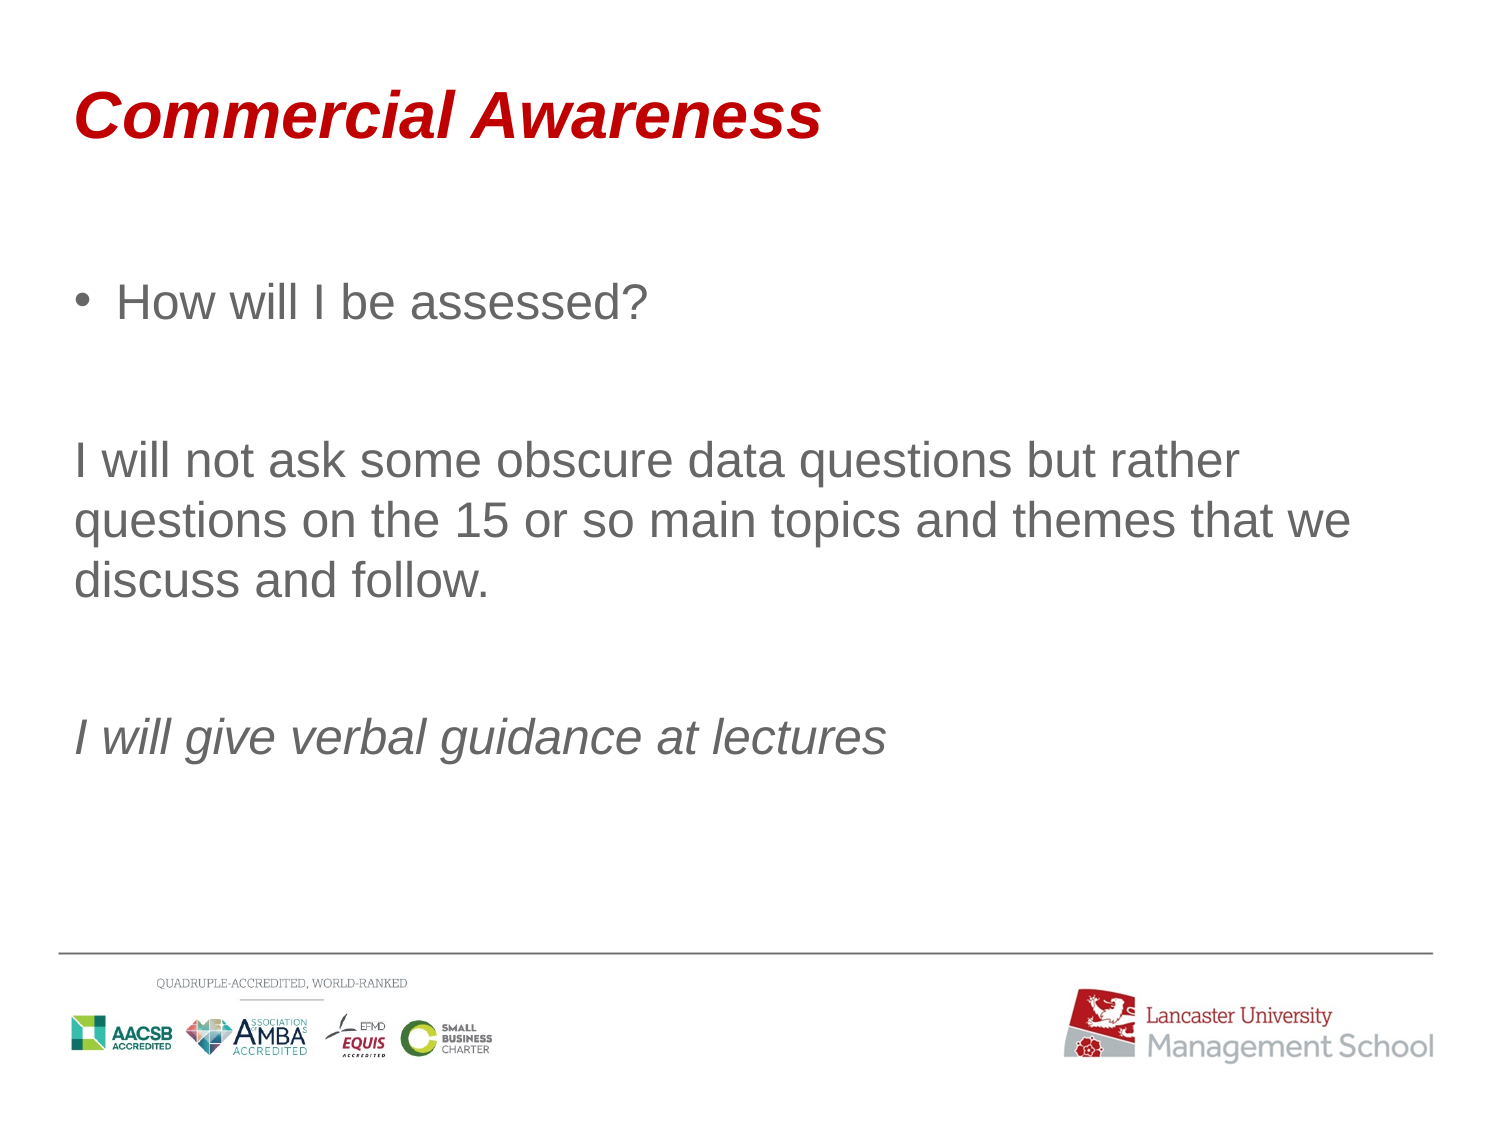

#
Commercial Awareness

How will I be assessed?

I will not ask some obscure data questions but rather questions on the 15 or so main topics and themes that we discuss and follow.

I will give verbal guidance at lectures